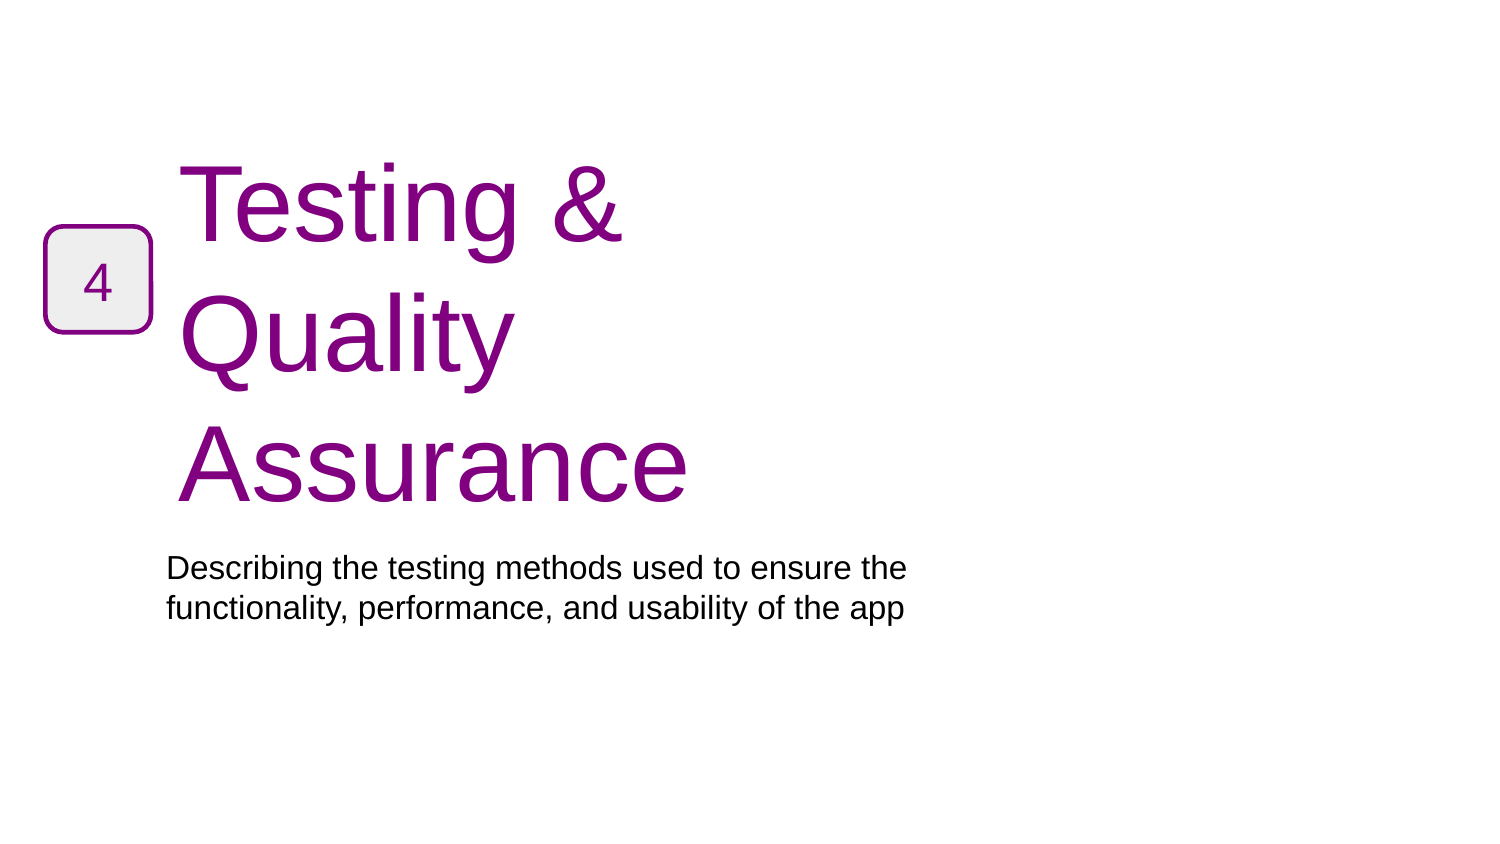

# Testing &
Quality Assurance
4
Describing the testing methods used to ensure the functionality, performance, and usability of the app